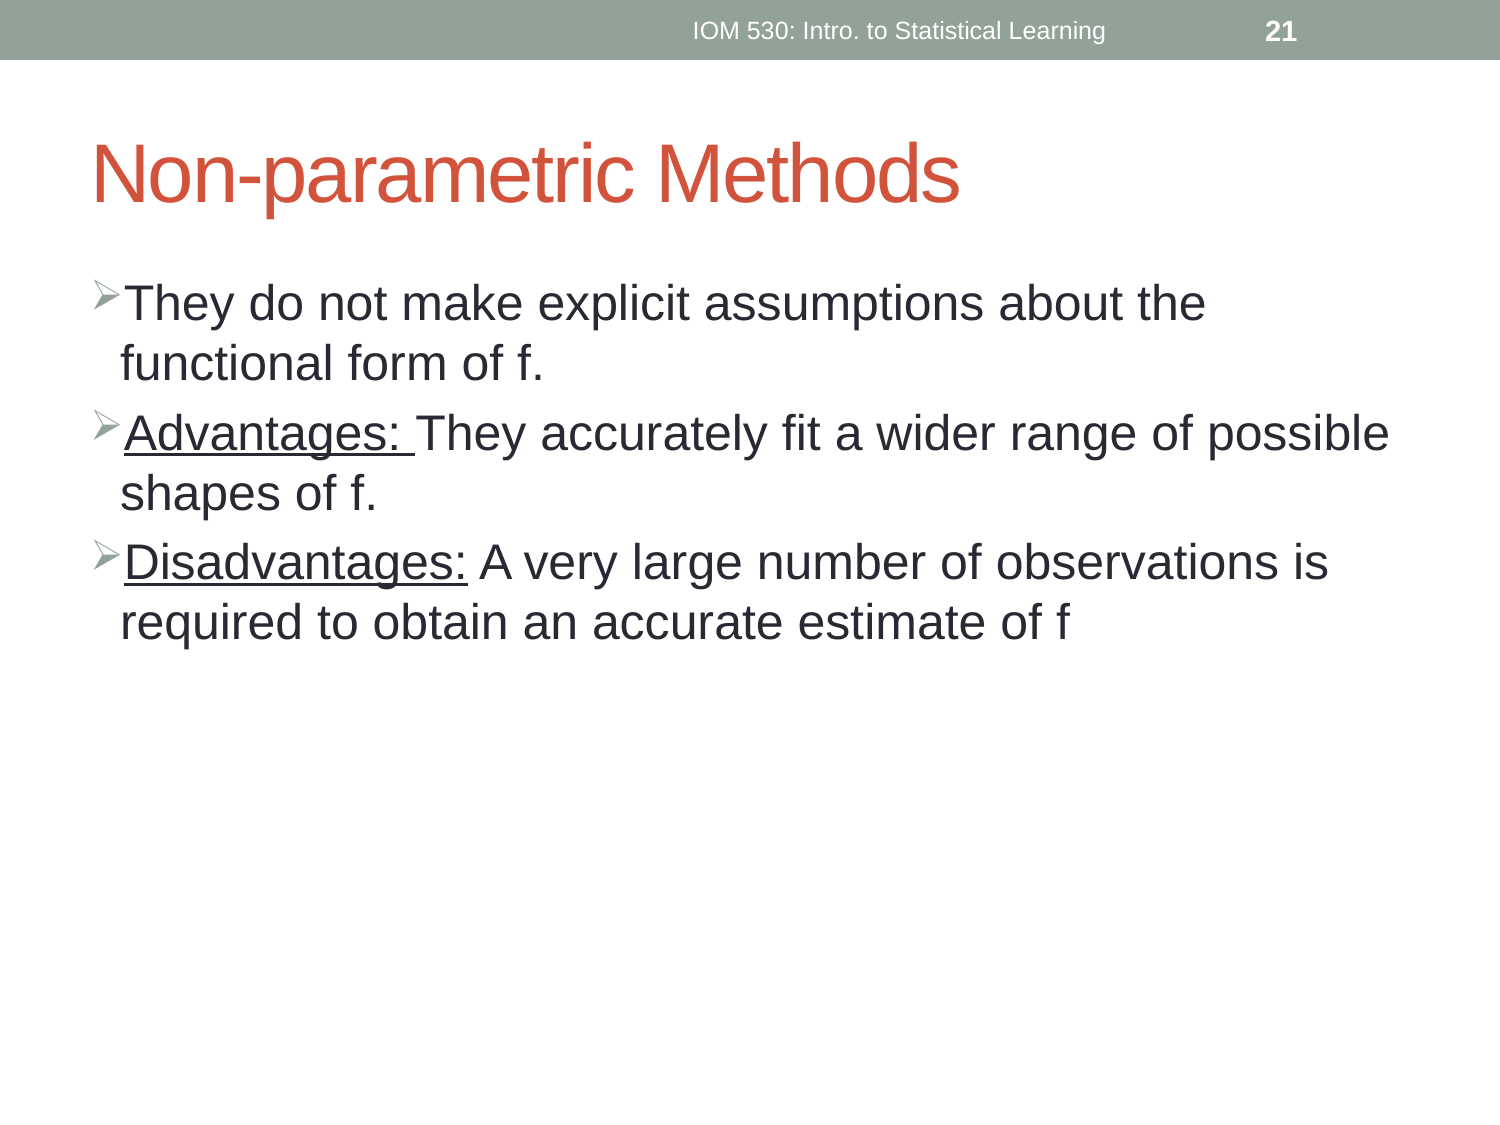

IOM 530: Intro. to Statistical Learning
21
# Non-parametric Methods
They do not make explicit assumptions about the functional form of f.
Advantages: They accurately fit a wider range of possible shapes of f.
Disadvantages: A very large number of observations is required to obtain an accurate estimate of f